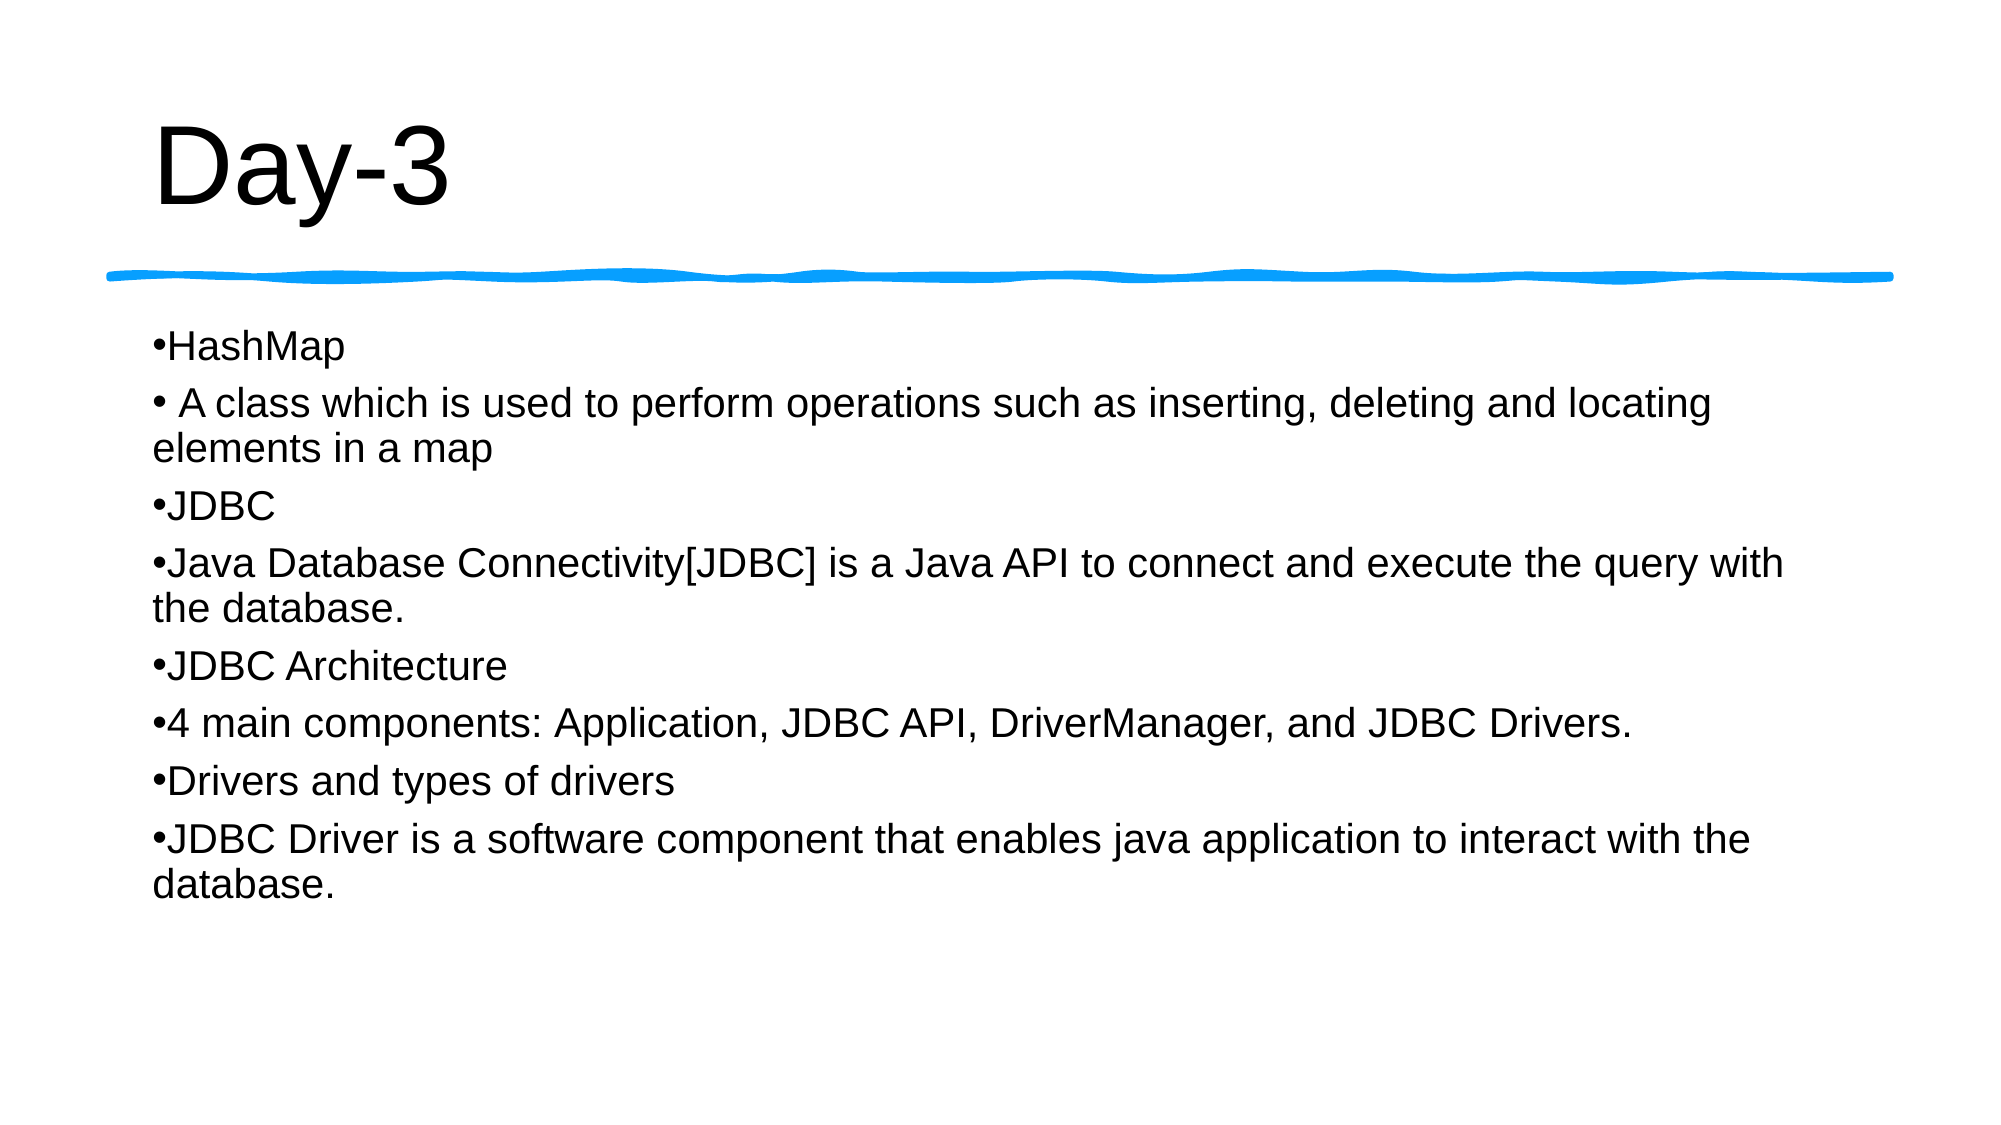

# Day-3

HashMap​
 A class which is used to perform operations such as inserting, deleting and locating elements in a map​
JDBC ​
Java Database Connectivity[JDBC] is a Java API to connect and execute the query with the database.​
JDBC Architecture​
4 main components: Application, JDBC API, DriverManager, and JDBC Drivers.​
Drivers and types of drivers​
JDBC Driver is a software component that enables java application to interact with the database. ​